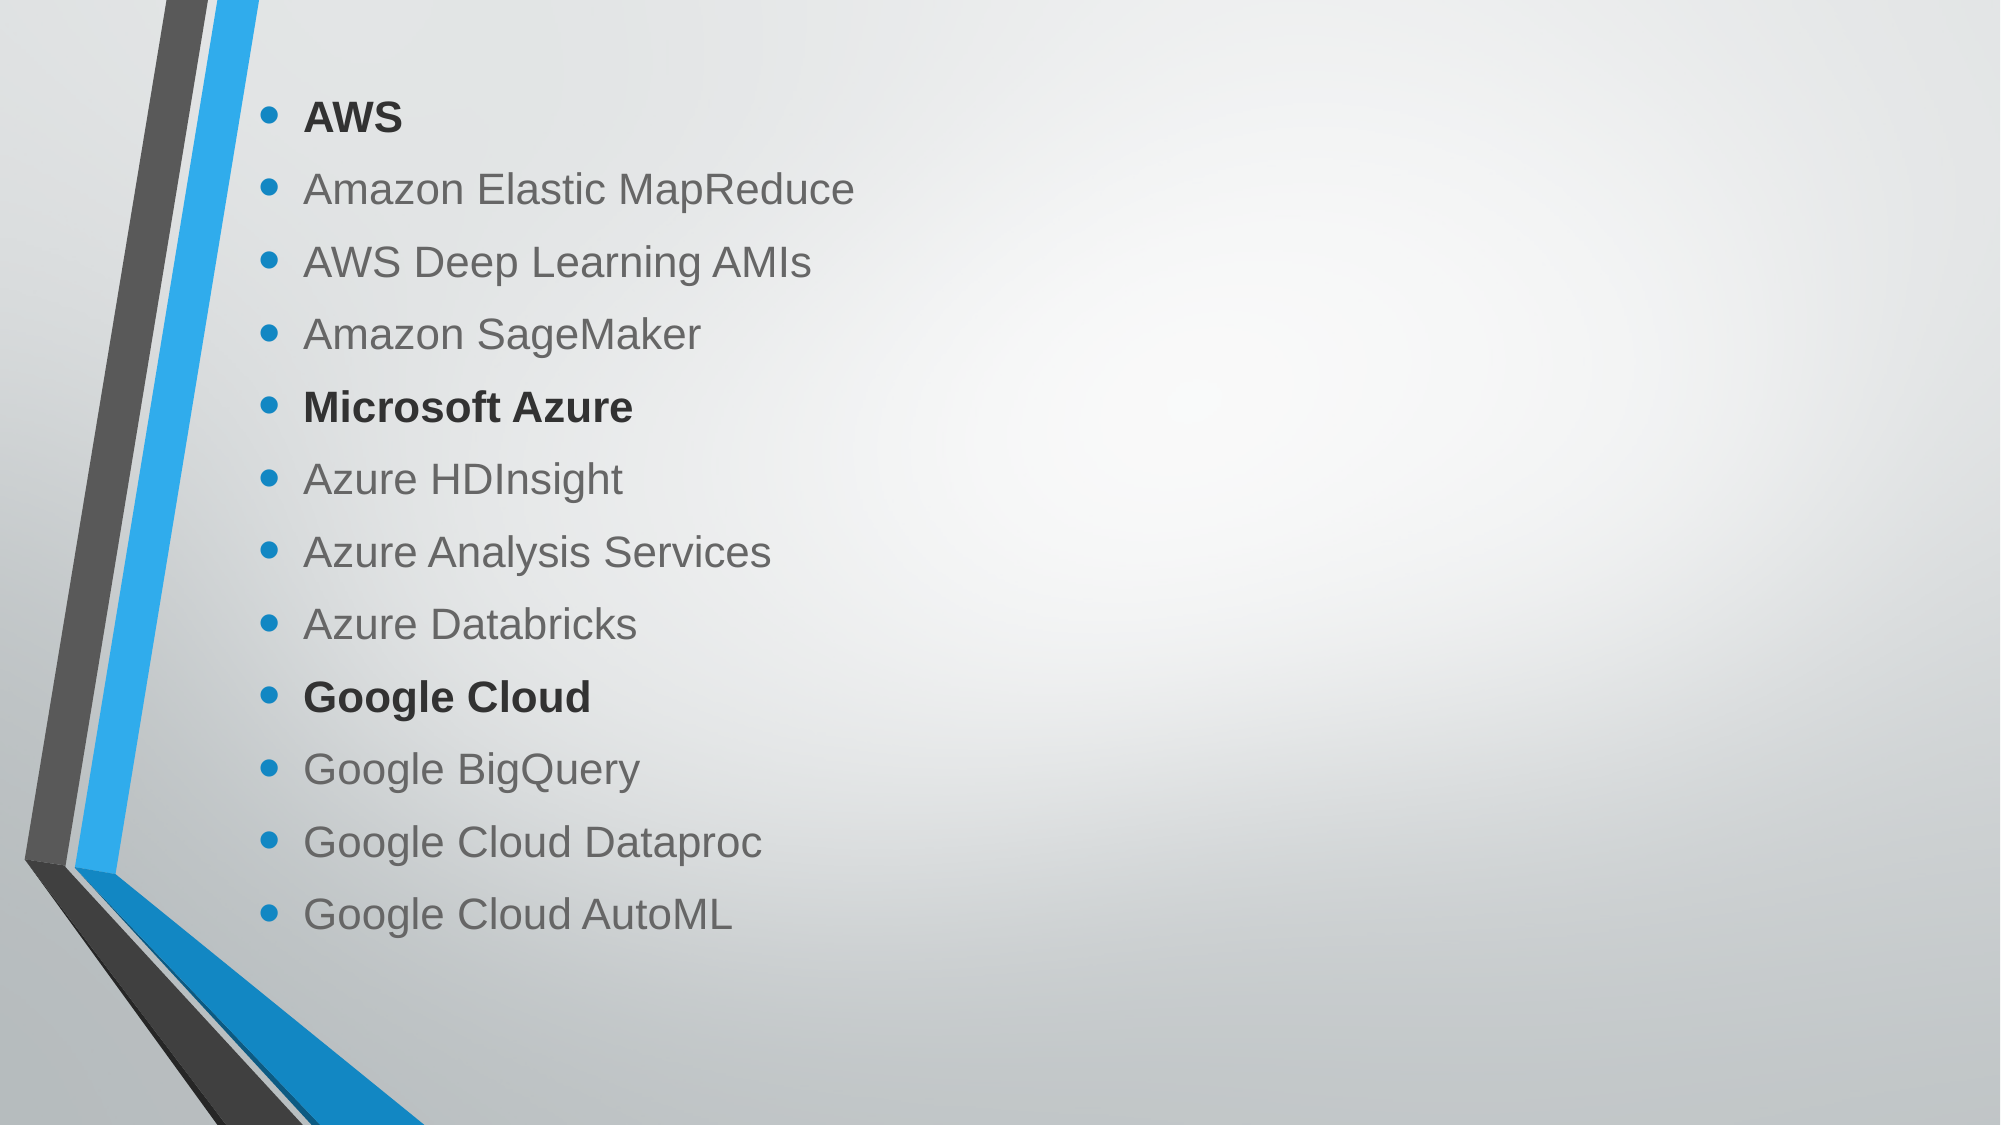

AWS
Amazon Elastic MapReduce
AWS Deep Learning AMIs
Amazon SageMaker
Microsoft Azure
Azure HDInsight
Azure Analysis Services
Azure Databricks
Google Cloud
Google BigQuery
Google Cloud Dataproc
Google Cloud AutoML

#